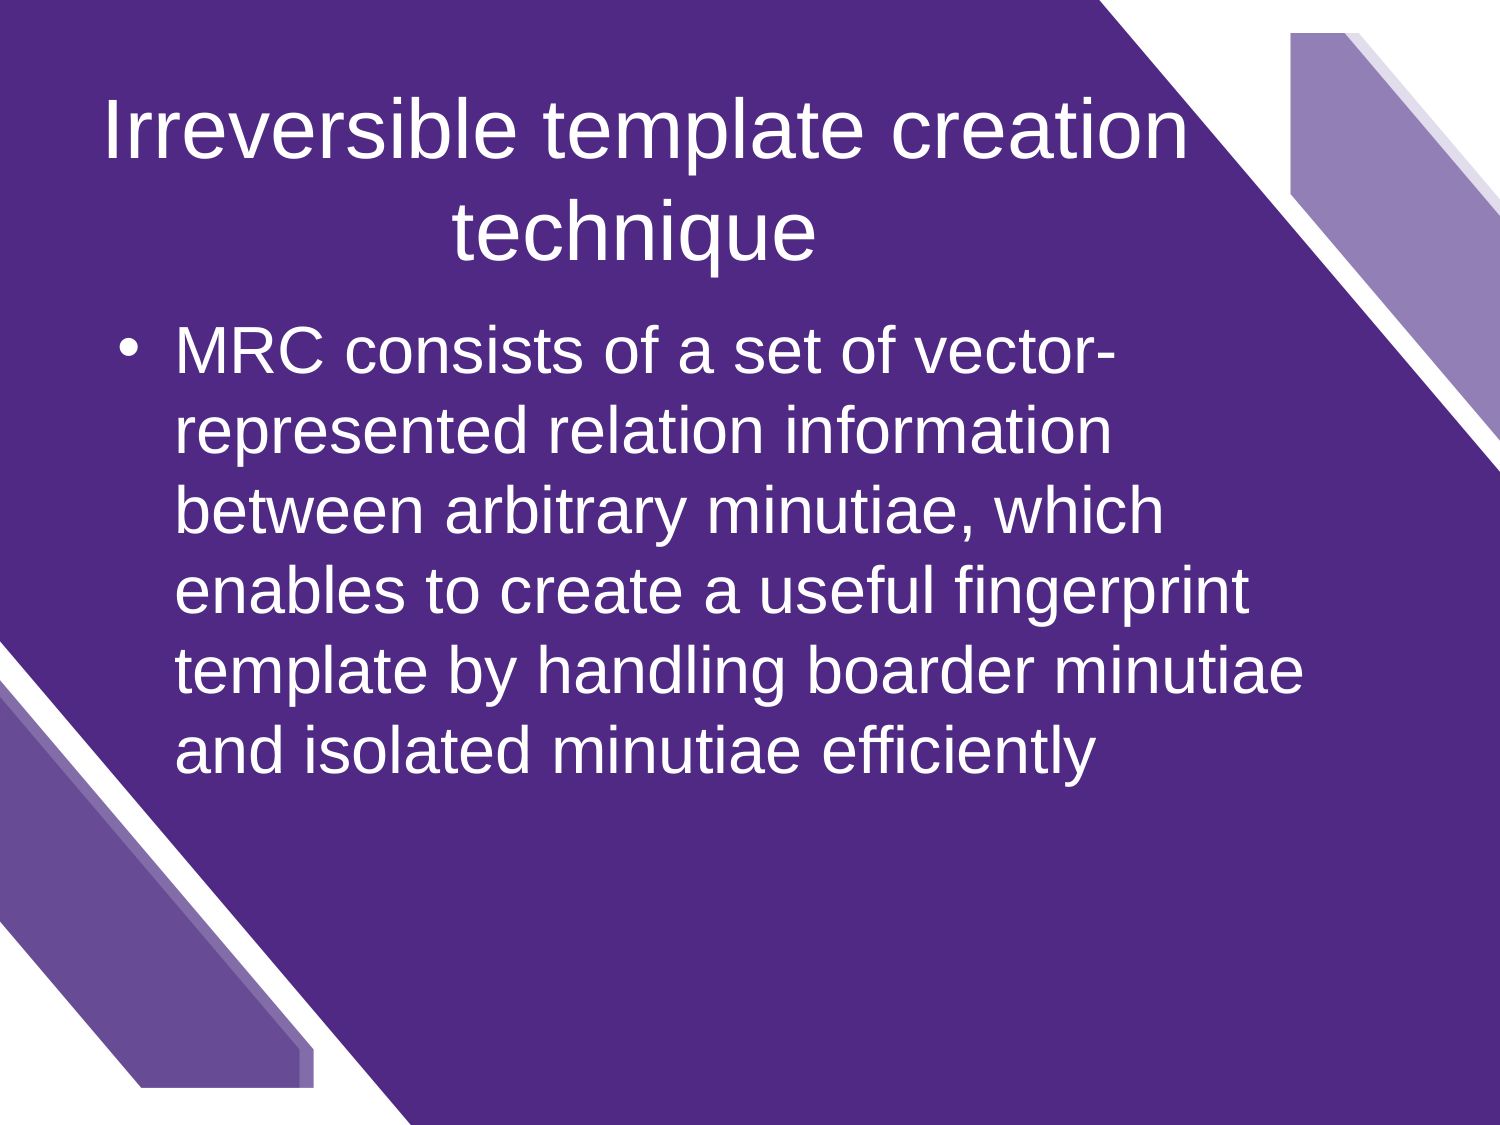

# Irreversible template creation technique
MRC consists of a set of vector-represented relation information between arbitrary minutiae, which enables to create a useful fingerprint template by handling boarder minutiae and isolated minutiae efficiently